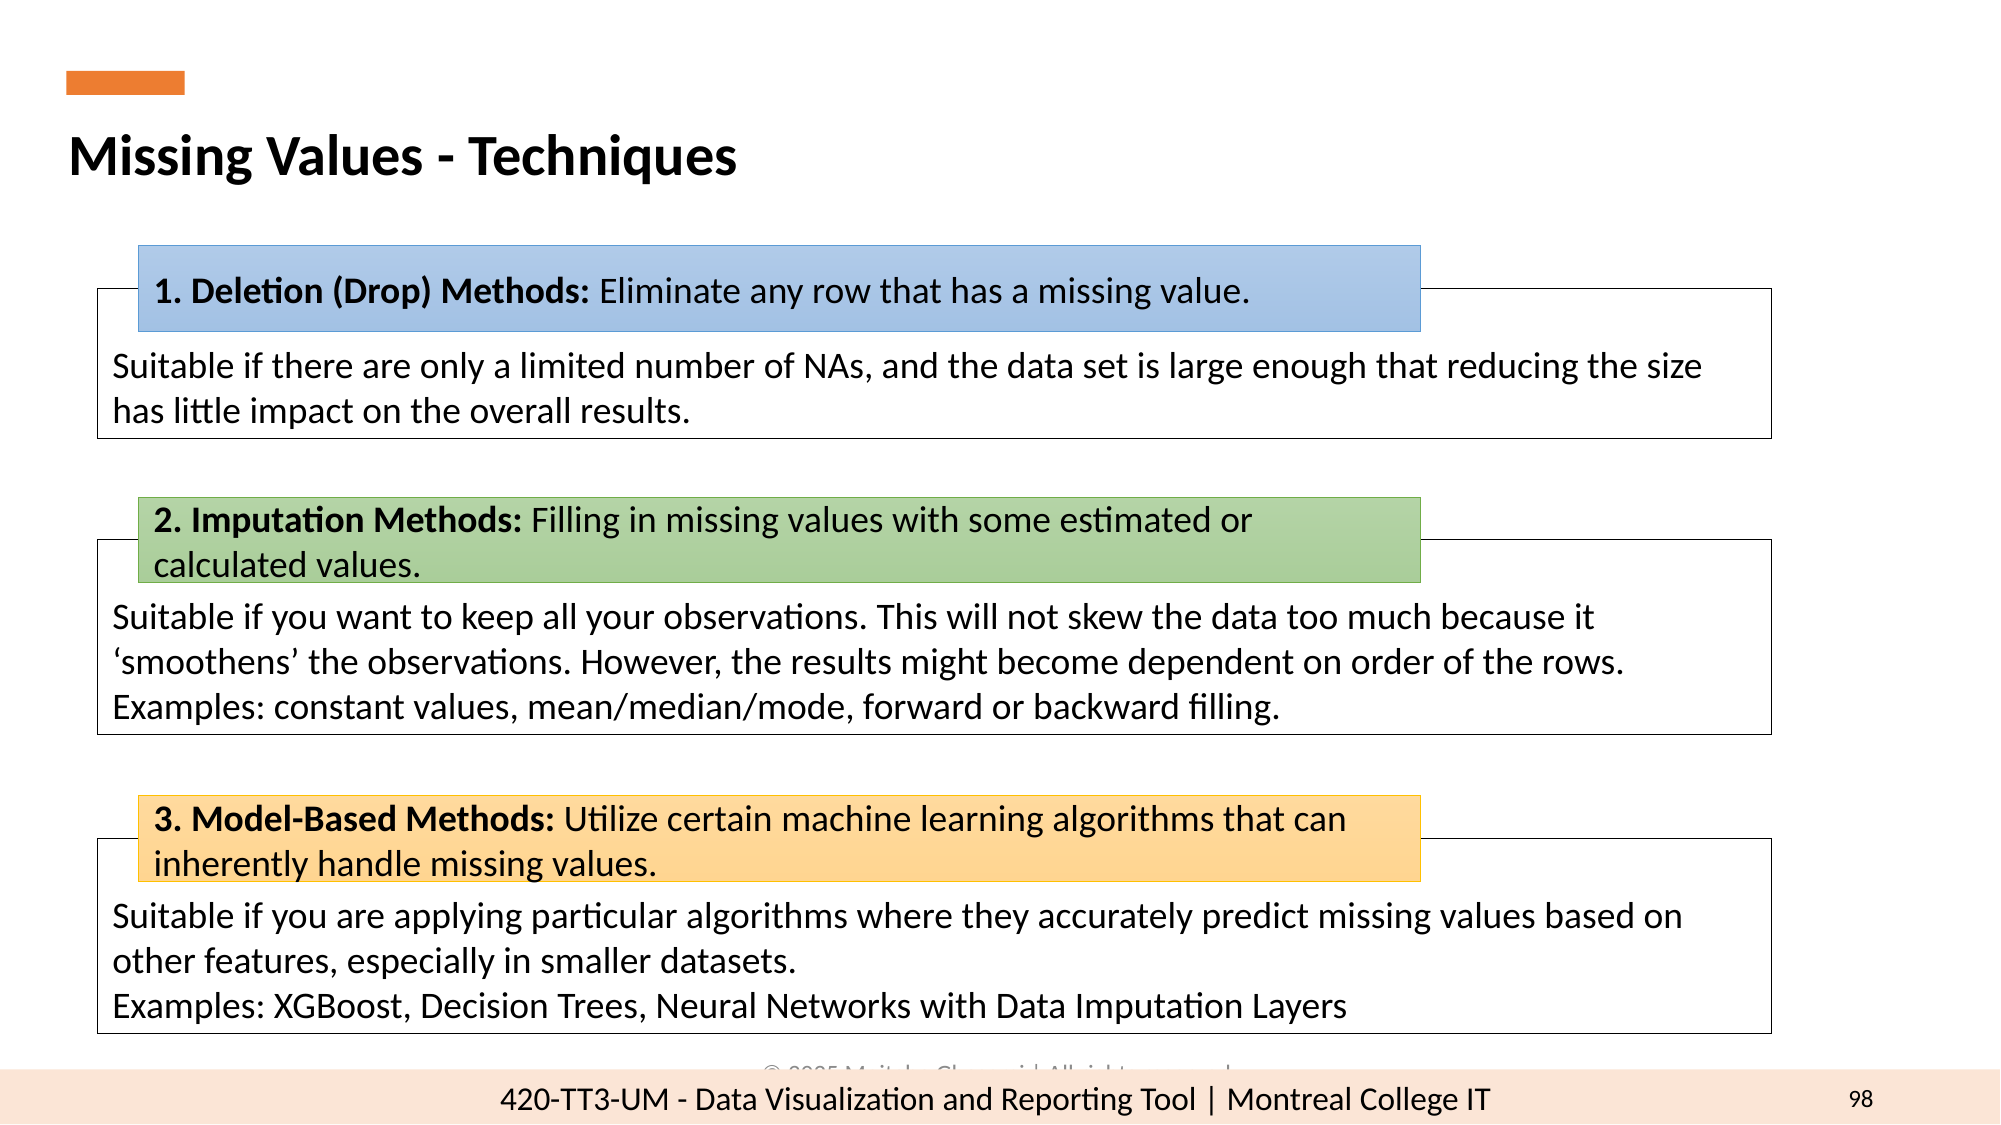

Missing Values - Techniques
1. Deletion (Drop) Methods: Eliminate any row that has a missing value.

Suitable if there are only a limited number of NAs, and the data set is large enough that reducing the size has little impact on the overall results.
2. Imputation Methods: Filling in missing values with some estimated or calculated values.

Suitable if you want to keep all your observations. This will not skew the data too much because it ‘smoothens’ the observations. However, the results might become dependent on order of the rows.
Examples: constant values, mean/median/mode, forward or backward filling.
3. Model-Based Methods: Utilize certain machine learning algorithms that can inherently handle missing values.

Suitable if you are applying particular algorithms where they accurately predict missing values based on other features, especially in smaller datasets.
Examples: XGBoost, Decision Trees, Neural Networks with Data Imputation Layers
© 2025 Mojtaba Ghasemi | All rights reserved.
98
420-TT3-UM - Data Visualization and Reporting Tool | Montreal College IT